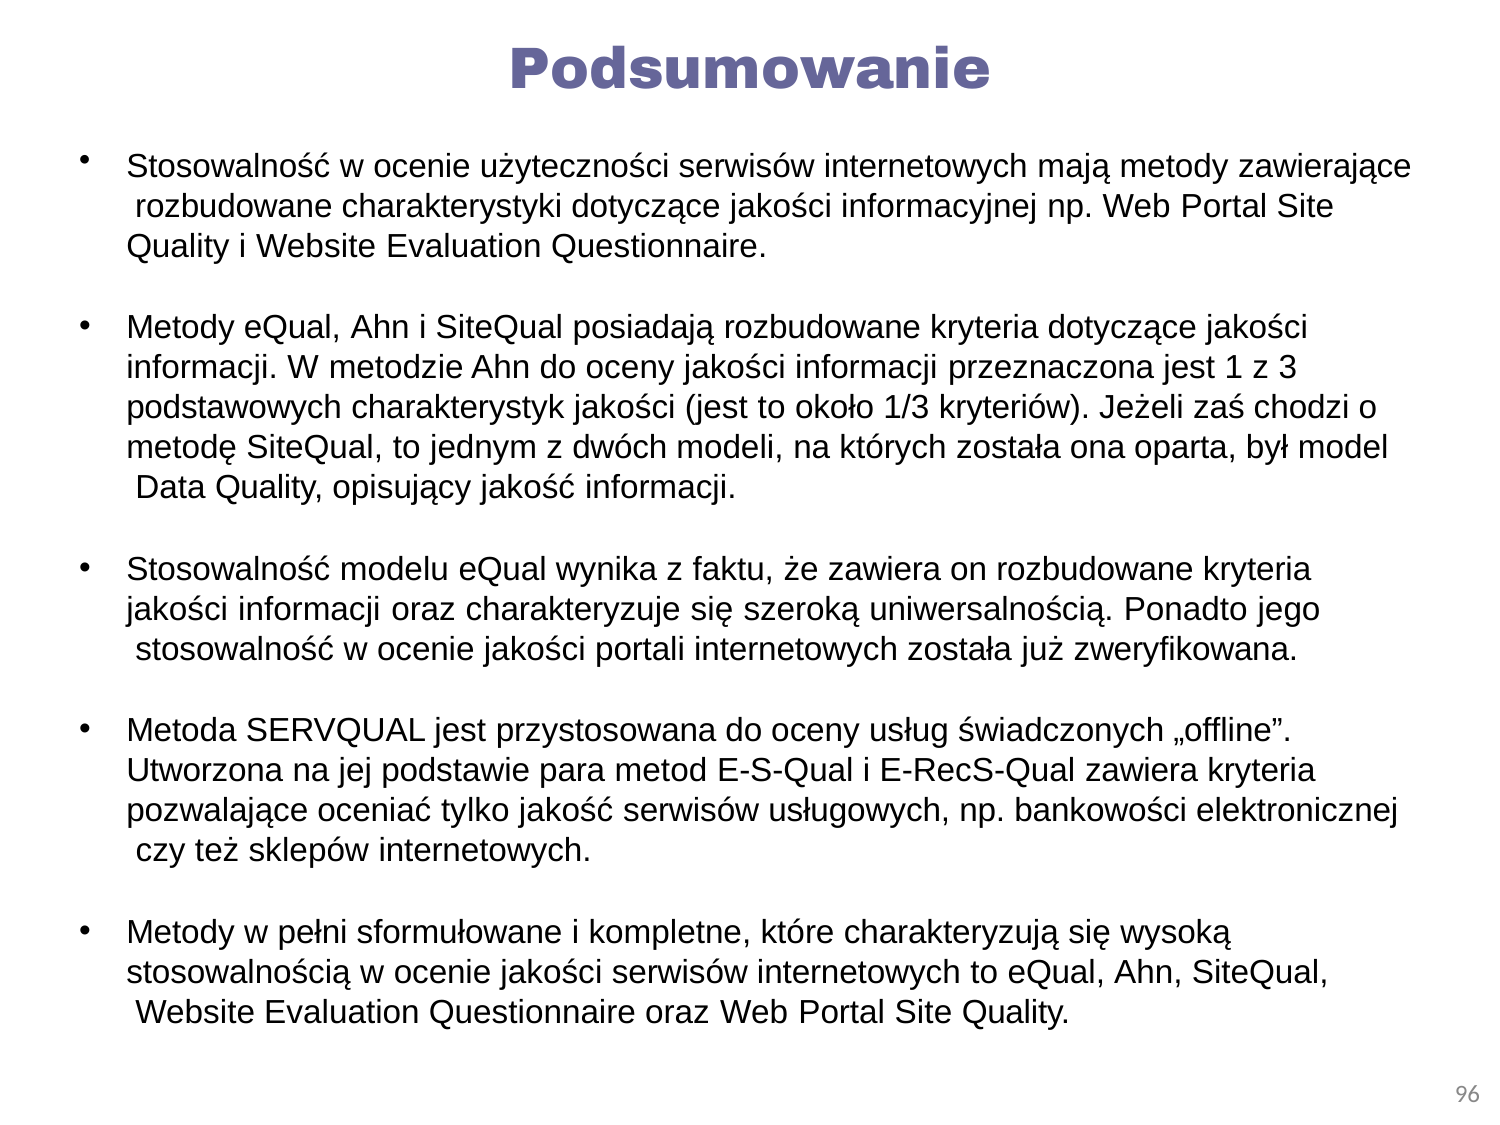

# Podsumowanie
Stosowalność w ocenie użyteczności serwisów internetowych mają metody zawierające  rozbudowane charakterystyki dotyczące jakości informacyjnej np. Web Portal Site  Quality i Website Evaluation Questionnaire.

Metody eQual, Ahn i SiteQual posiadają rozbudowane kryteria dotyczące jakości  informacji. W metodzie Ahn do oceny jakości informacji przeznaczona jest 1 z 3  podstawowych charakterystyk jakości (jest to około 1/3 kryteriów). Jeżeli zaś chodzi o  metodę SiteQual, to jednym z dwóch modeli, na których została ona oparta, był model  Data Quality, opisujący jakość informacji.

Stosowalność modelu eQual wynika z faktu, że zawiera on rozbudowane kryteria  jakości informacji oraz charakteryzuje się szeroką uniwersalnością. Ponadto jego  stosowalność w ocenie jakości portali internetowych została już zweryfikowana.

Metoda SERVQUAL jest przystosowana do oceny usług świadczonych „offline”.  Utworzona na jej podstawie para metod E-S-Qual i E-RecS-Qual zawiera kryteria  pozwalające oceniać tylko jakość serwisów usługowych, np. bankowości elektronicznej  czy też sklepów internetowych.

Metody w pełni sformułowane i kompletne, które charakteryzują się wysoką  stosowalnością w ocenie jakości serwisów internetowych to eQual, Ahn, SiteQual,  Website Evaluation Questionnaire oraz Web Portal Site Quality.
96